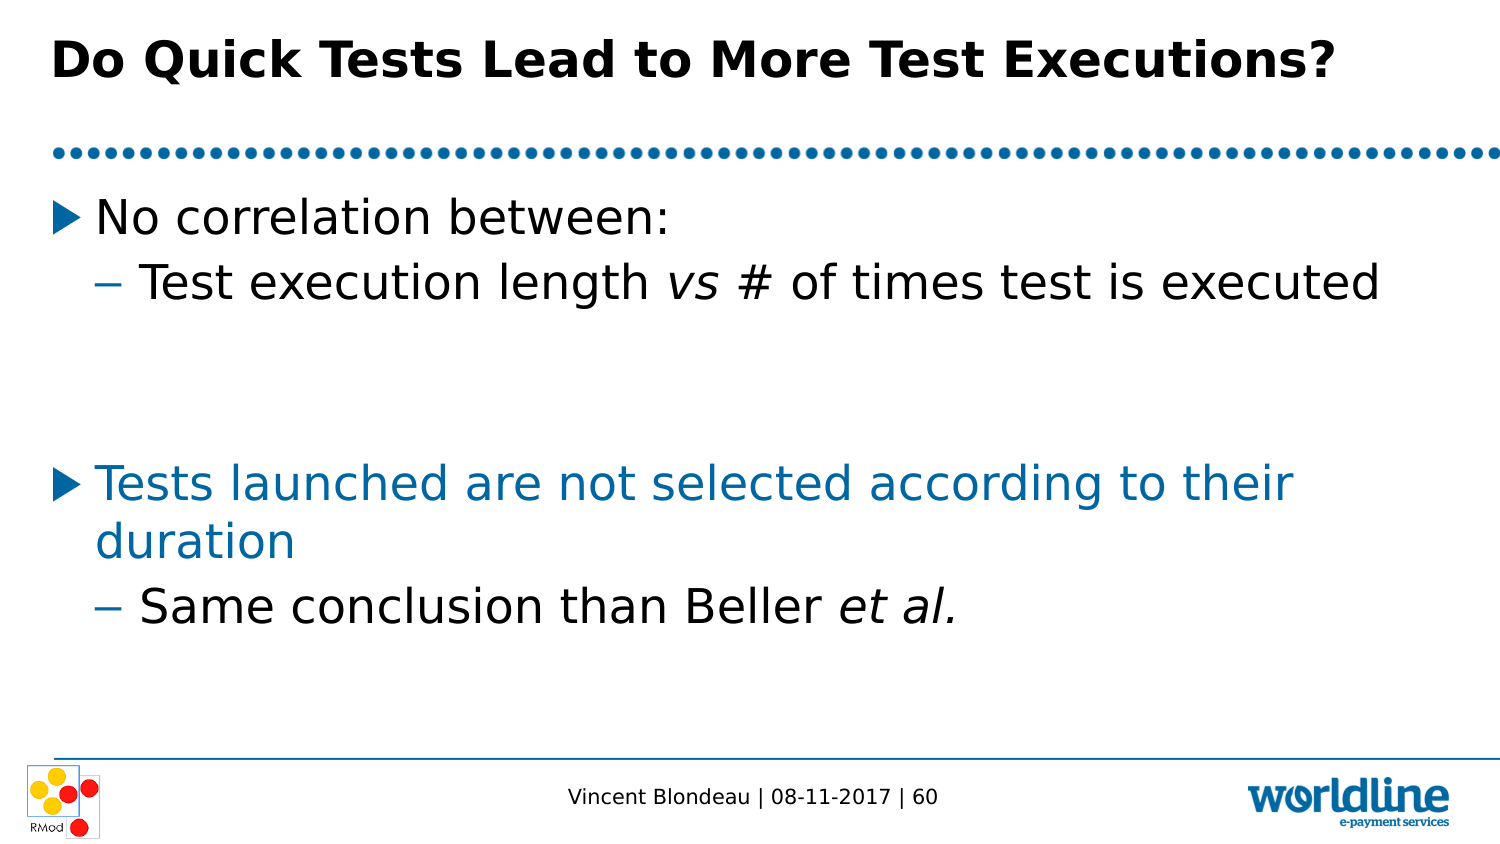

# Do Quick Tests Lead to More Test Executions?
No correlation between:
Test execution length vs # of times test is executed

Tests launched are not selected according to their duration
Same conclusion than Beller et al.